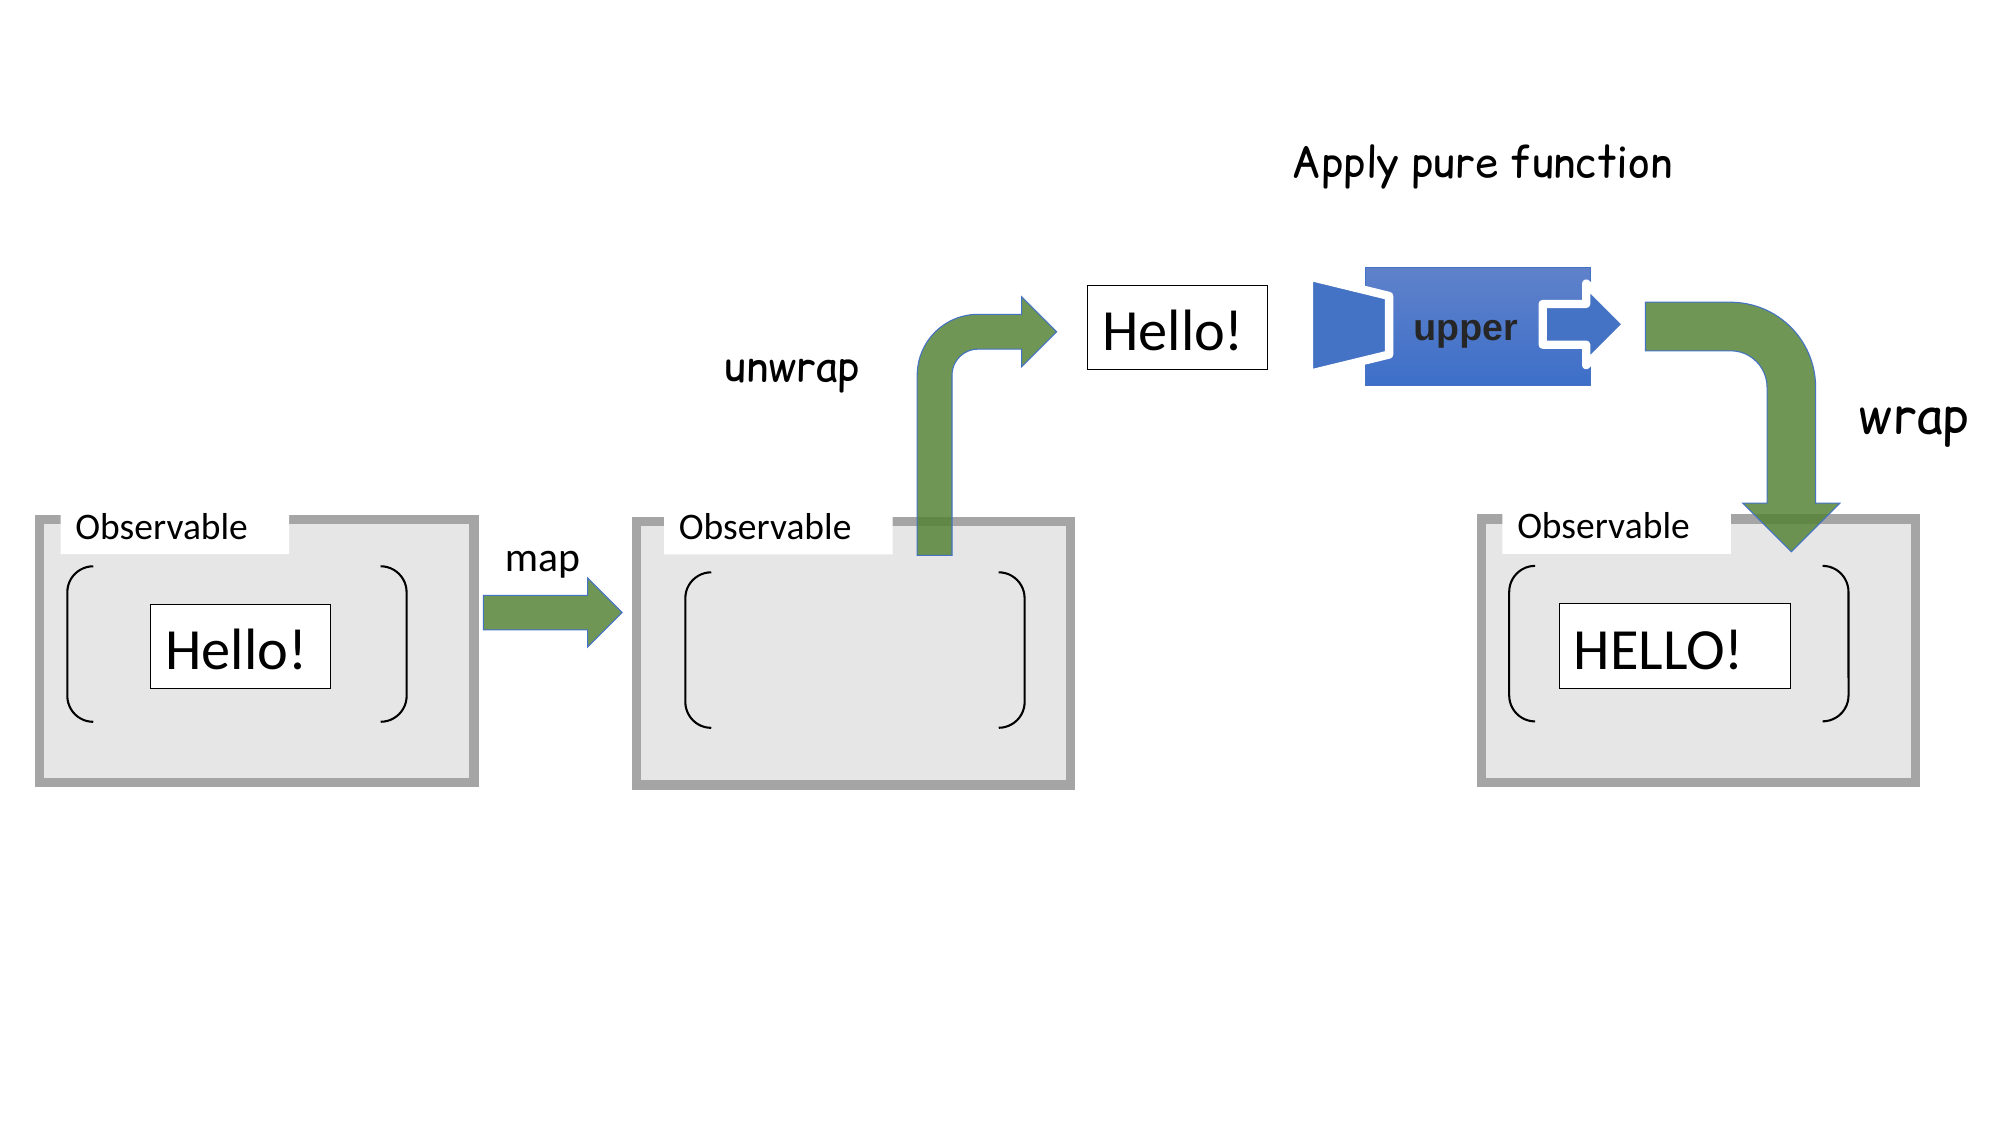

Apply pure function

Hello!

upper

unwrap
wrap
Observable
Observable
Observable

map

HELLO!
Hello!